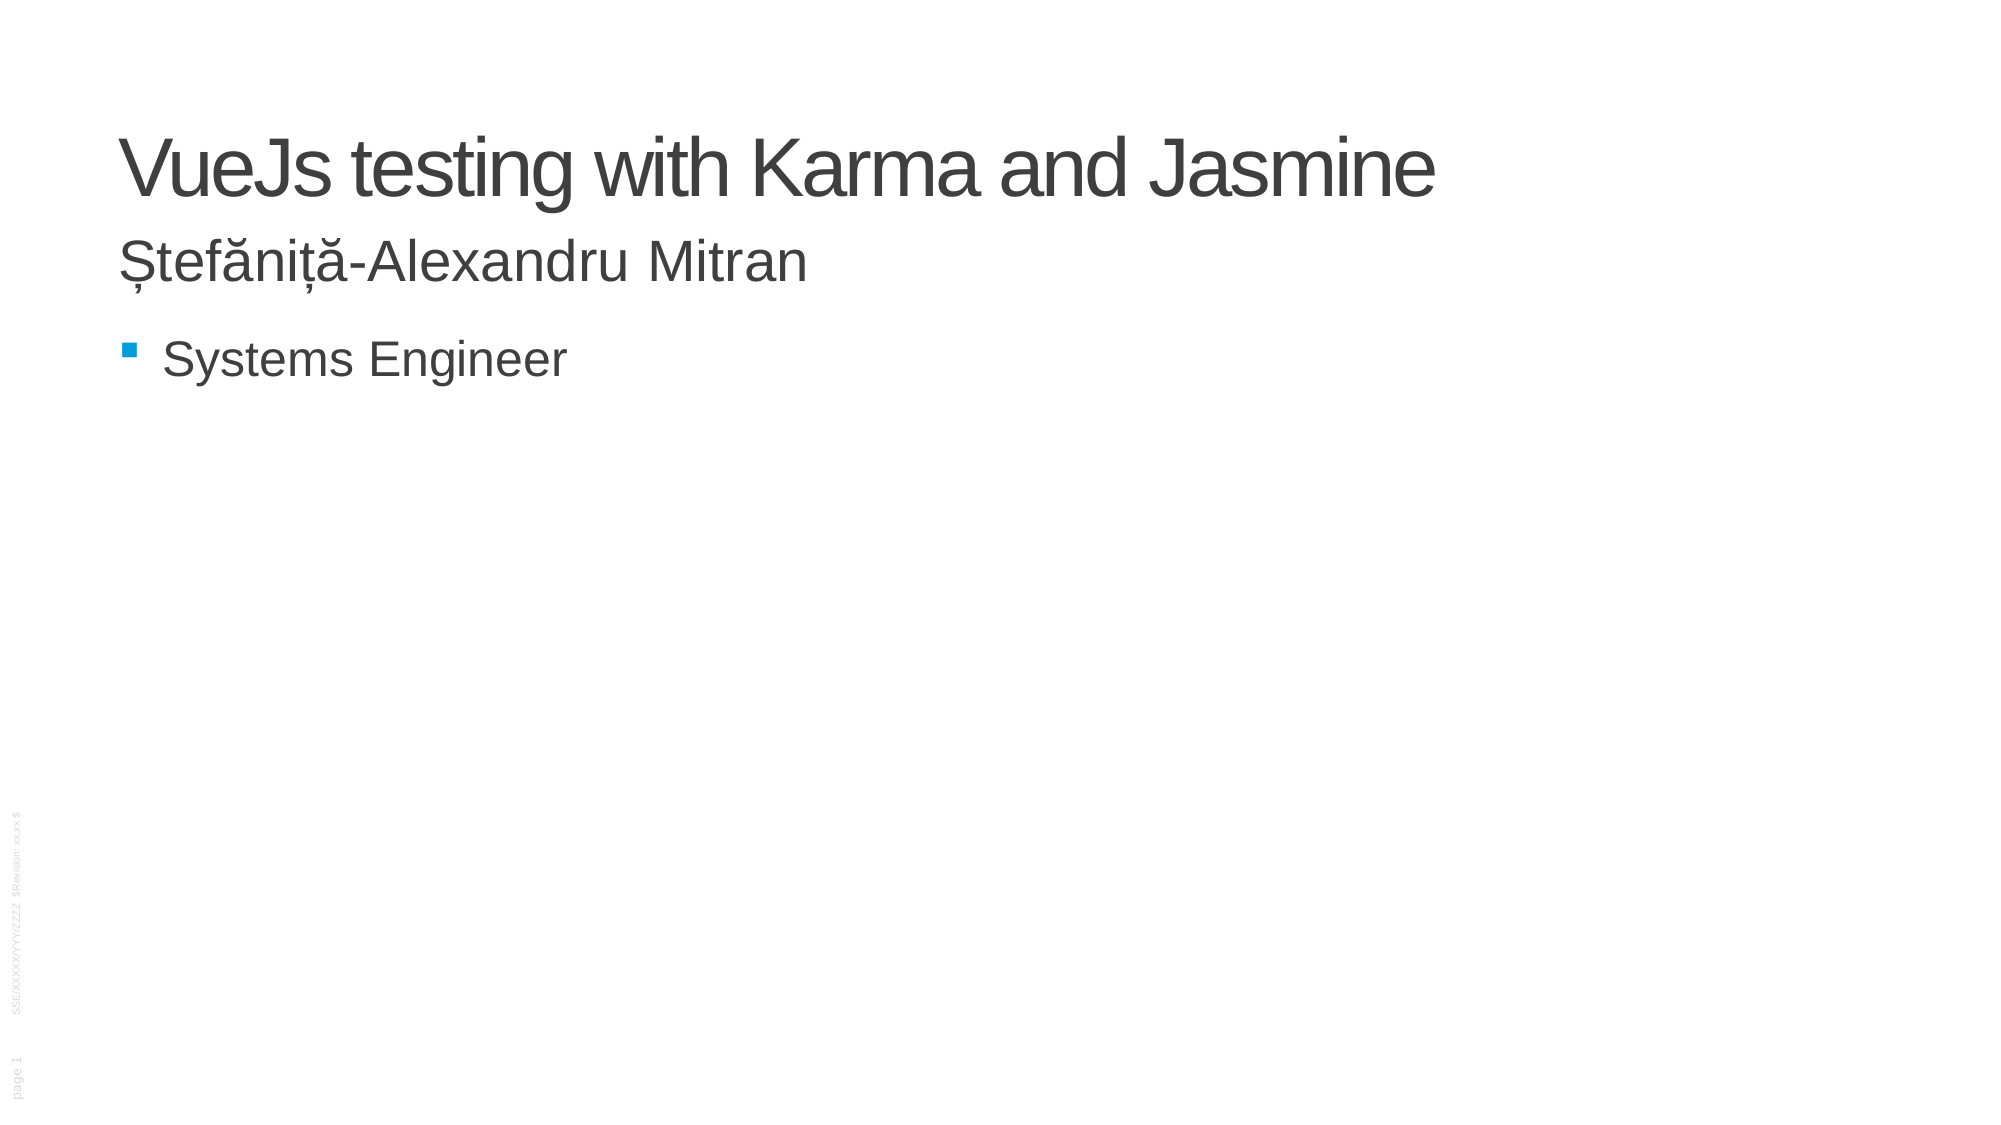

# VueJs testing with Karma and Jasmine
Ștefăniță-Alexandru Mitran
Systems Engineer